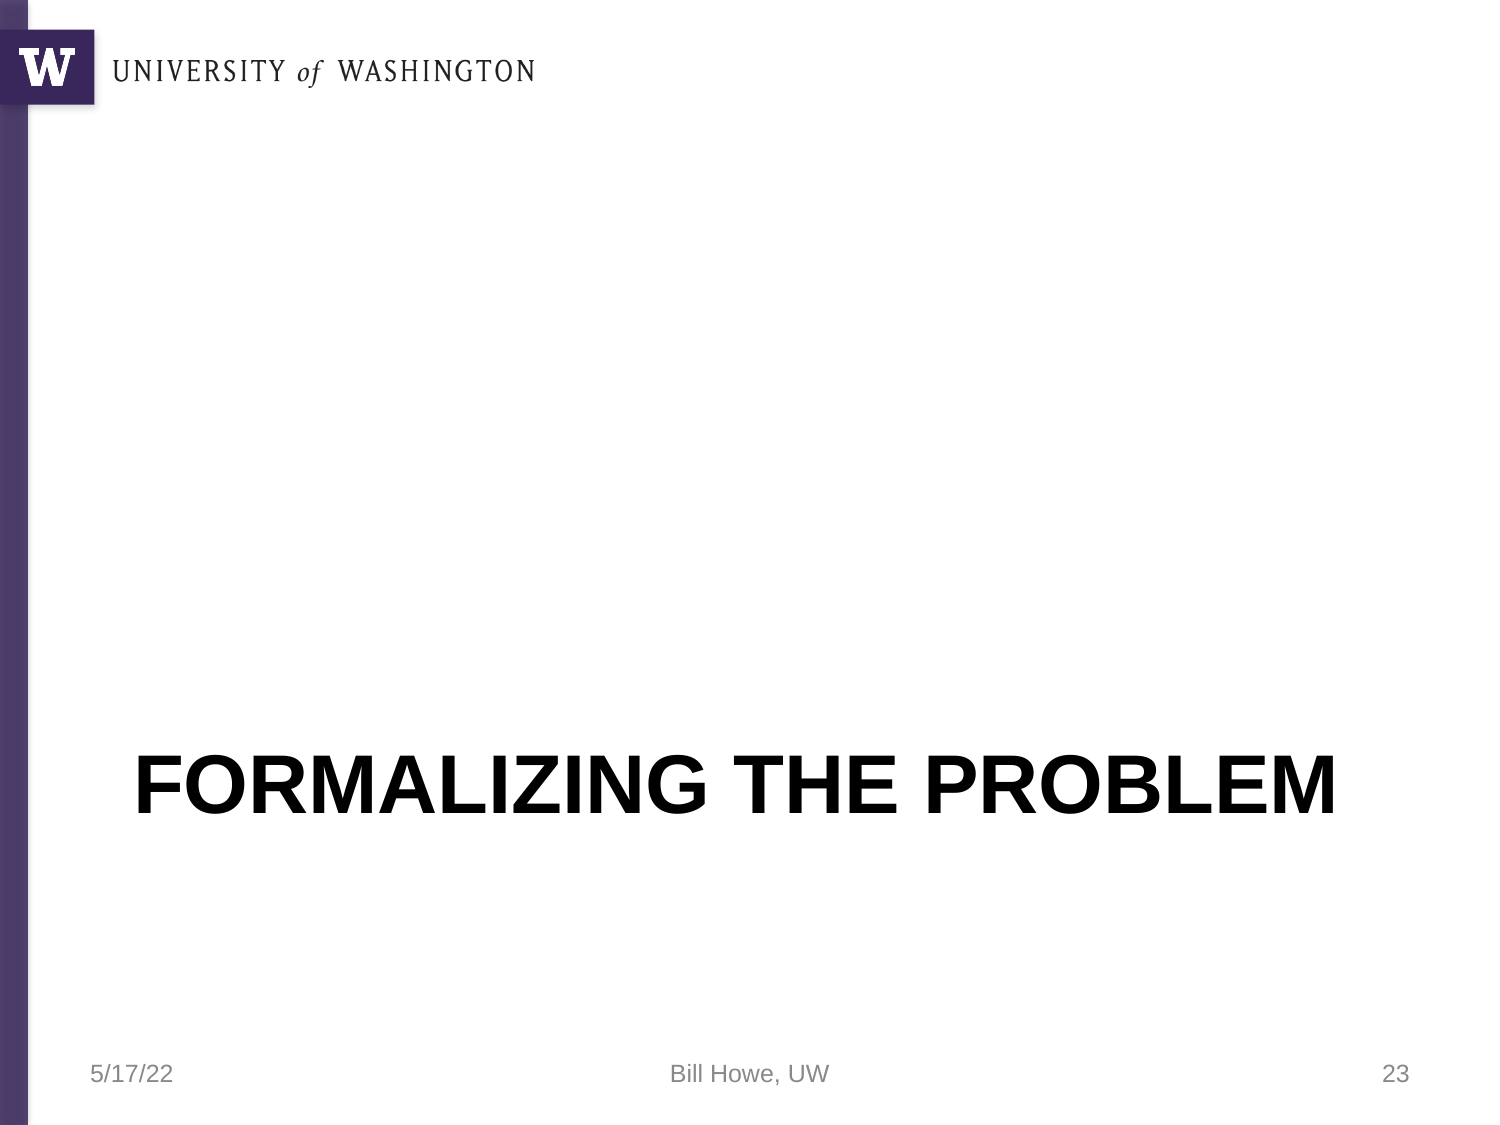

# Formalizing the Problem
5/17/22
Bill Howe, UW
23